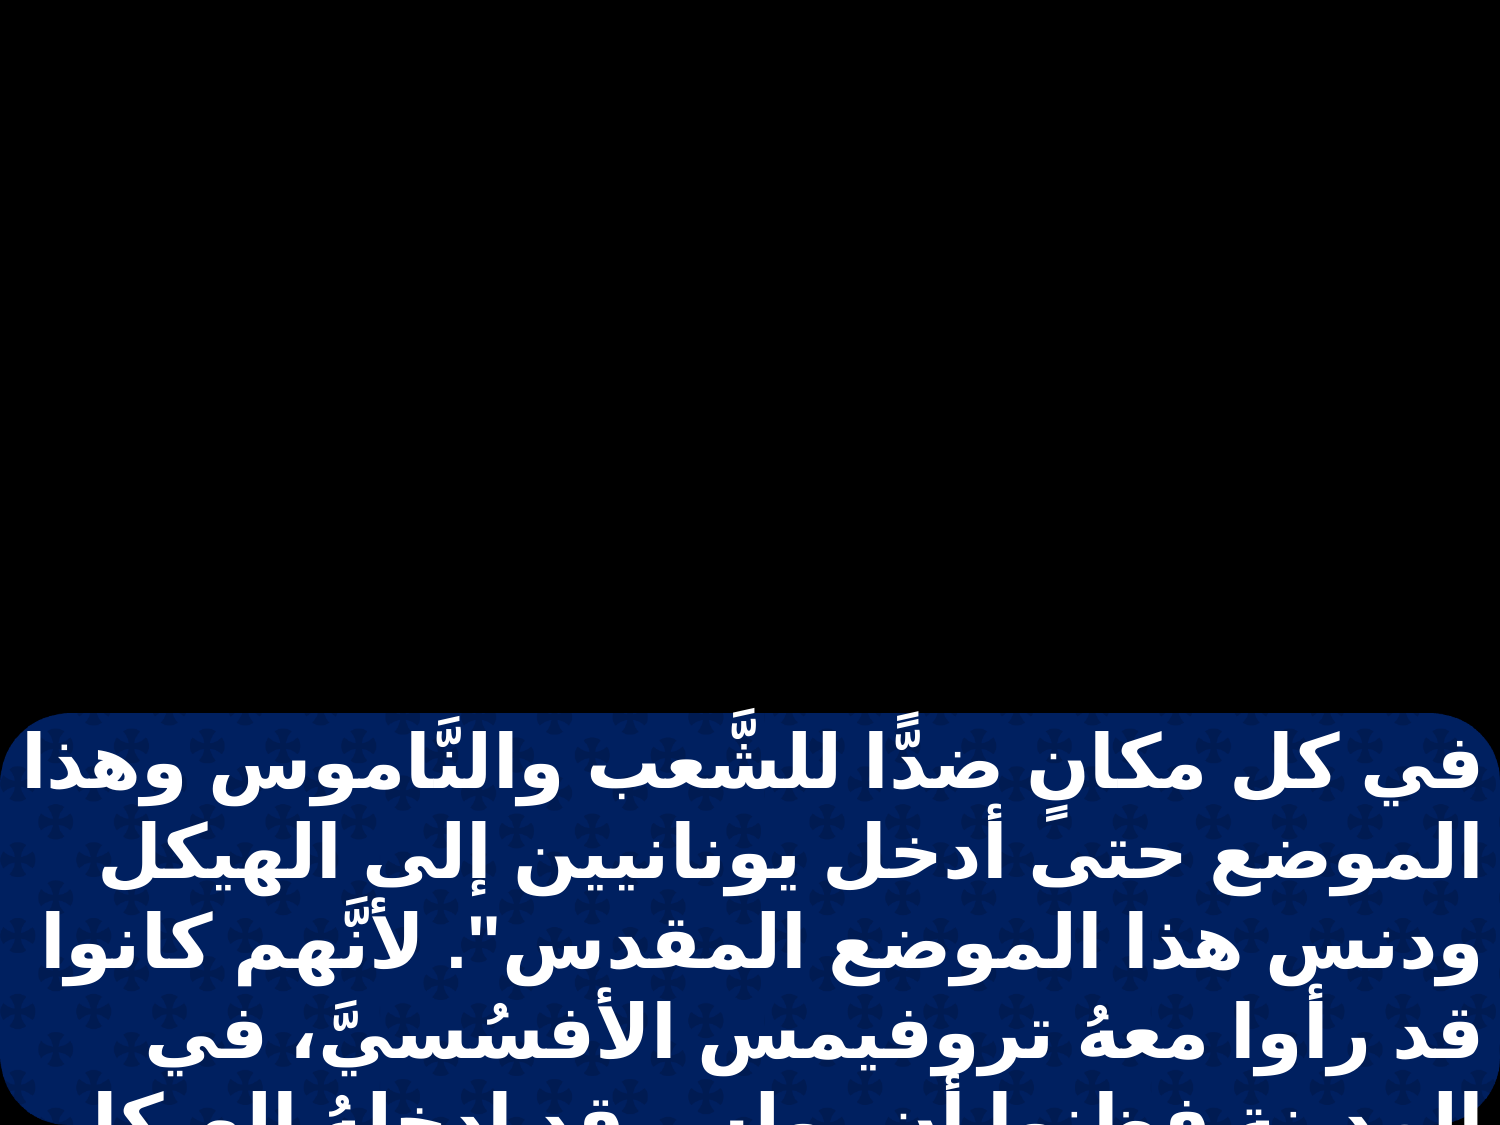

في كل مكانٍ ضدًّا للشَّعب والنَّاموس وهذا الموضع حتى أدخل يونانيين إلى الهيكل ودنس هذا الموضع المقدس". لأنَّهم كانوا قد رأوا معهُ تروفيمس الأفسُسيَّ، في المدينة فظنوا أن بولس قد ادخلهُ الهيكل. فهاجت المدينة كُلُّها،